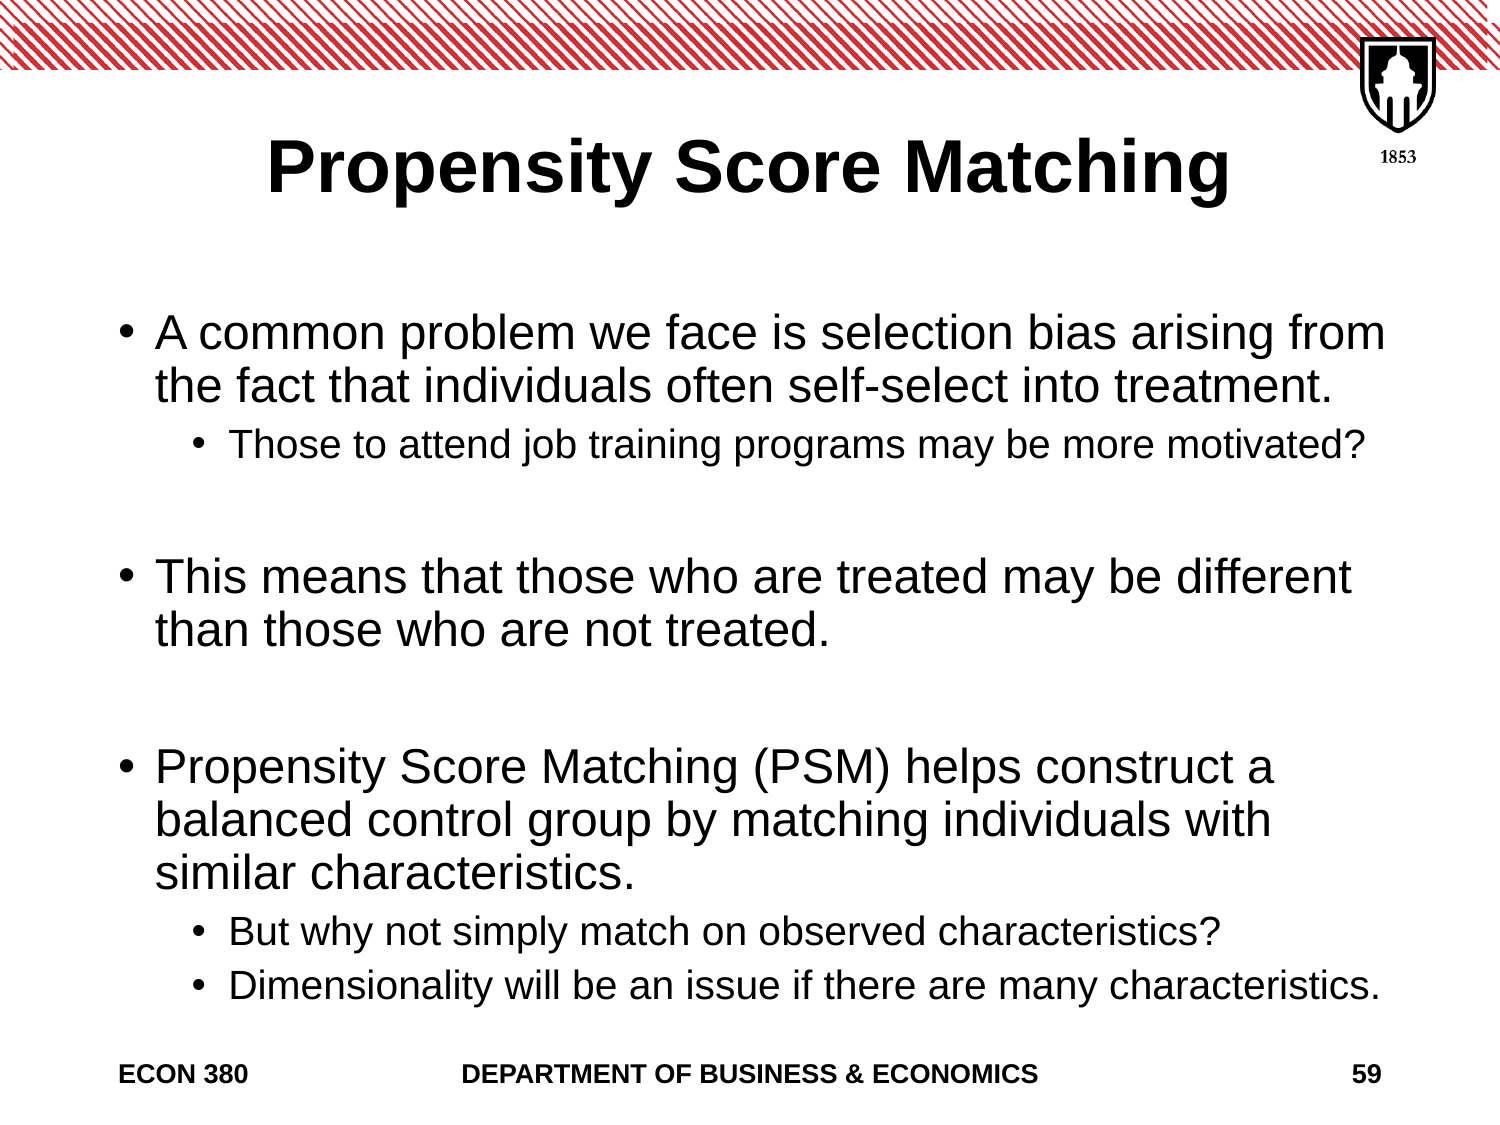

# Propensity Score Matching
A common problem we face is selection bias arising from the fact that individuals often self-select into treatment.
Those to attend job training programs may be more motivated?

This means that those who are treated may be different than those who are not treated.

Propensity Score Matching (PSM) helps construct a balanced control group by matching individuals with similar characteristics.
But why not simply match on observed characteristics?
Dimensionality will be an issue if there are many characteristics.
ECON 380
DEPARTMENT OF BUSINESS & ECONOMICS
59